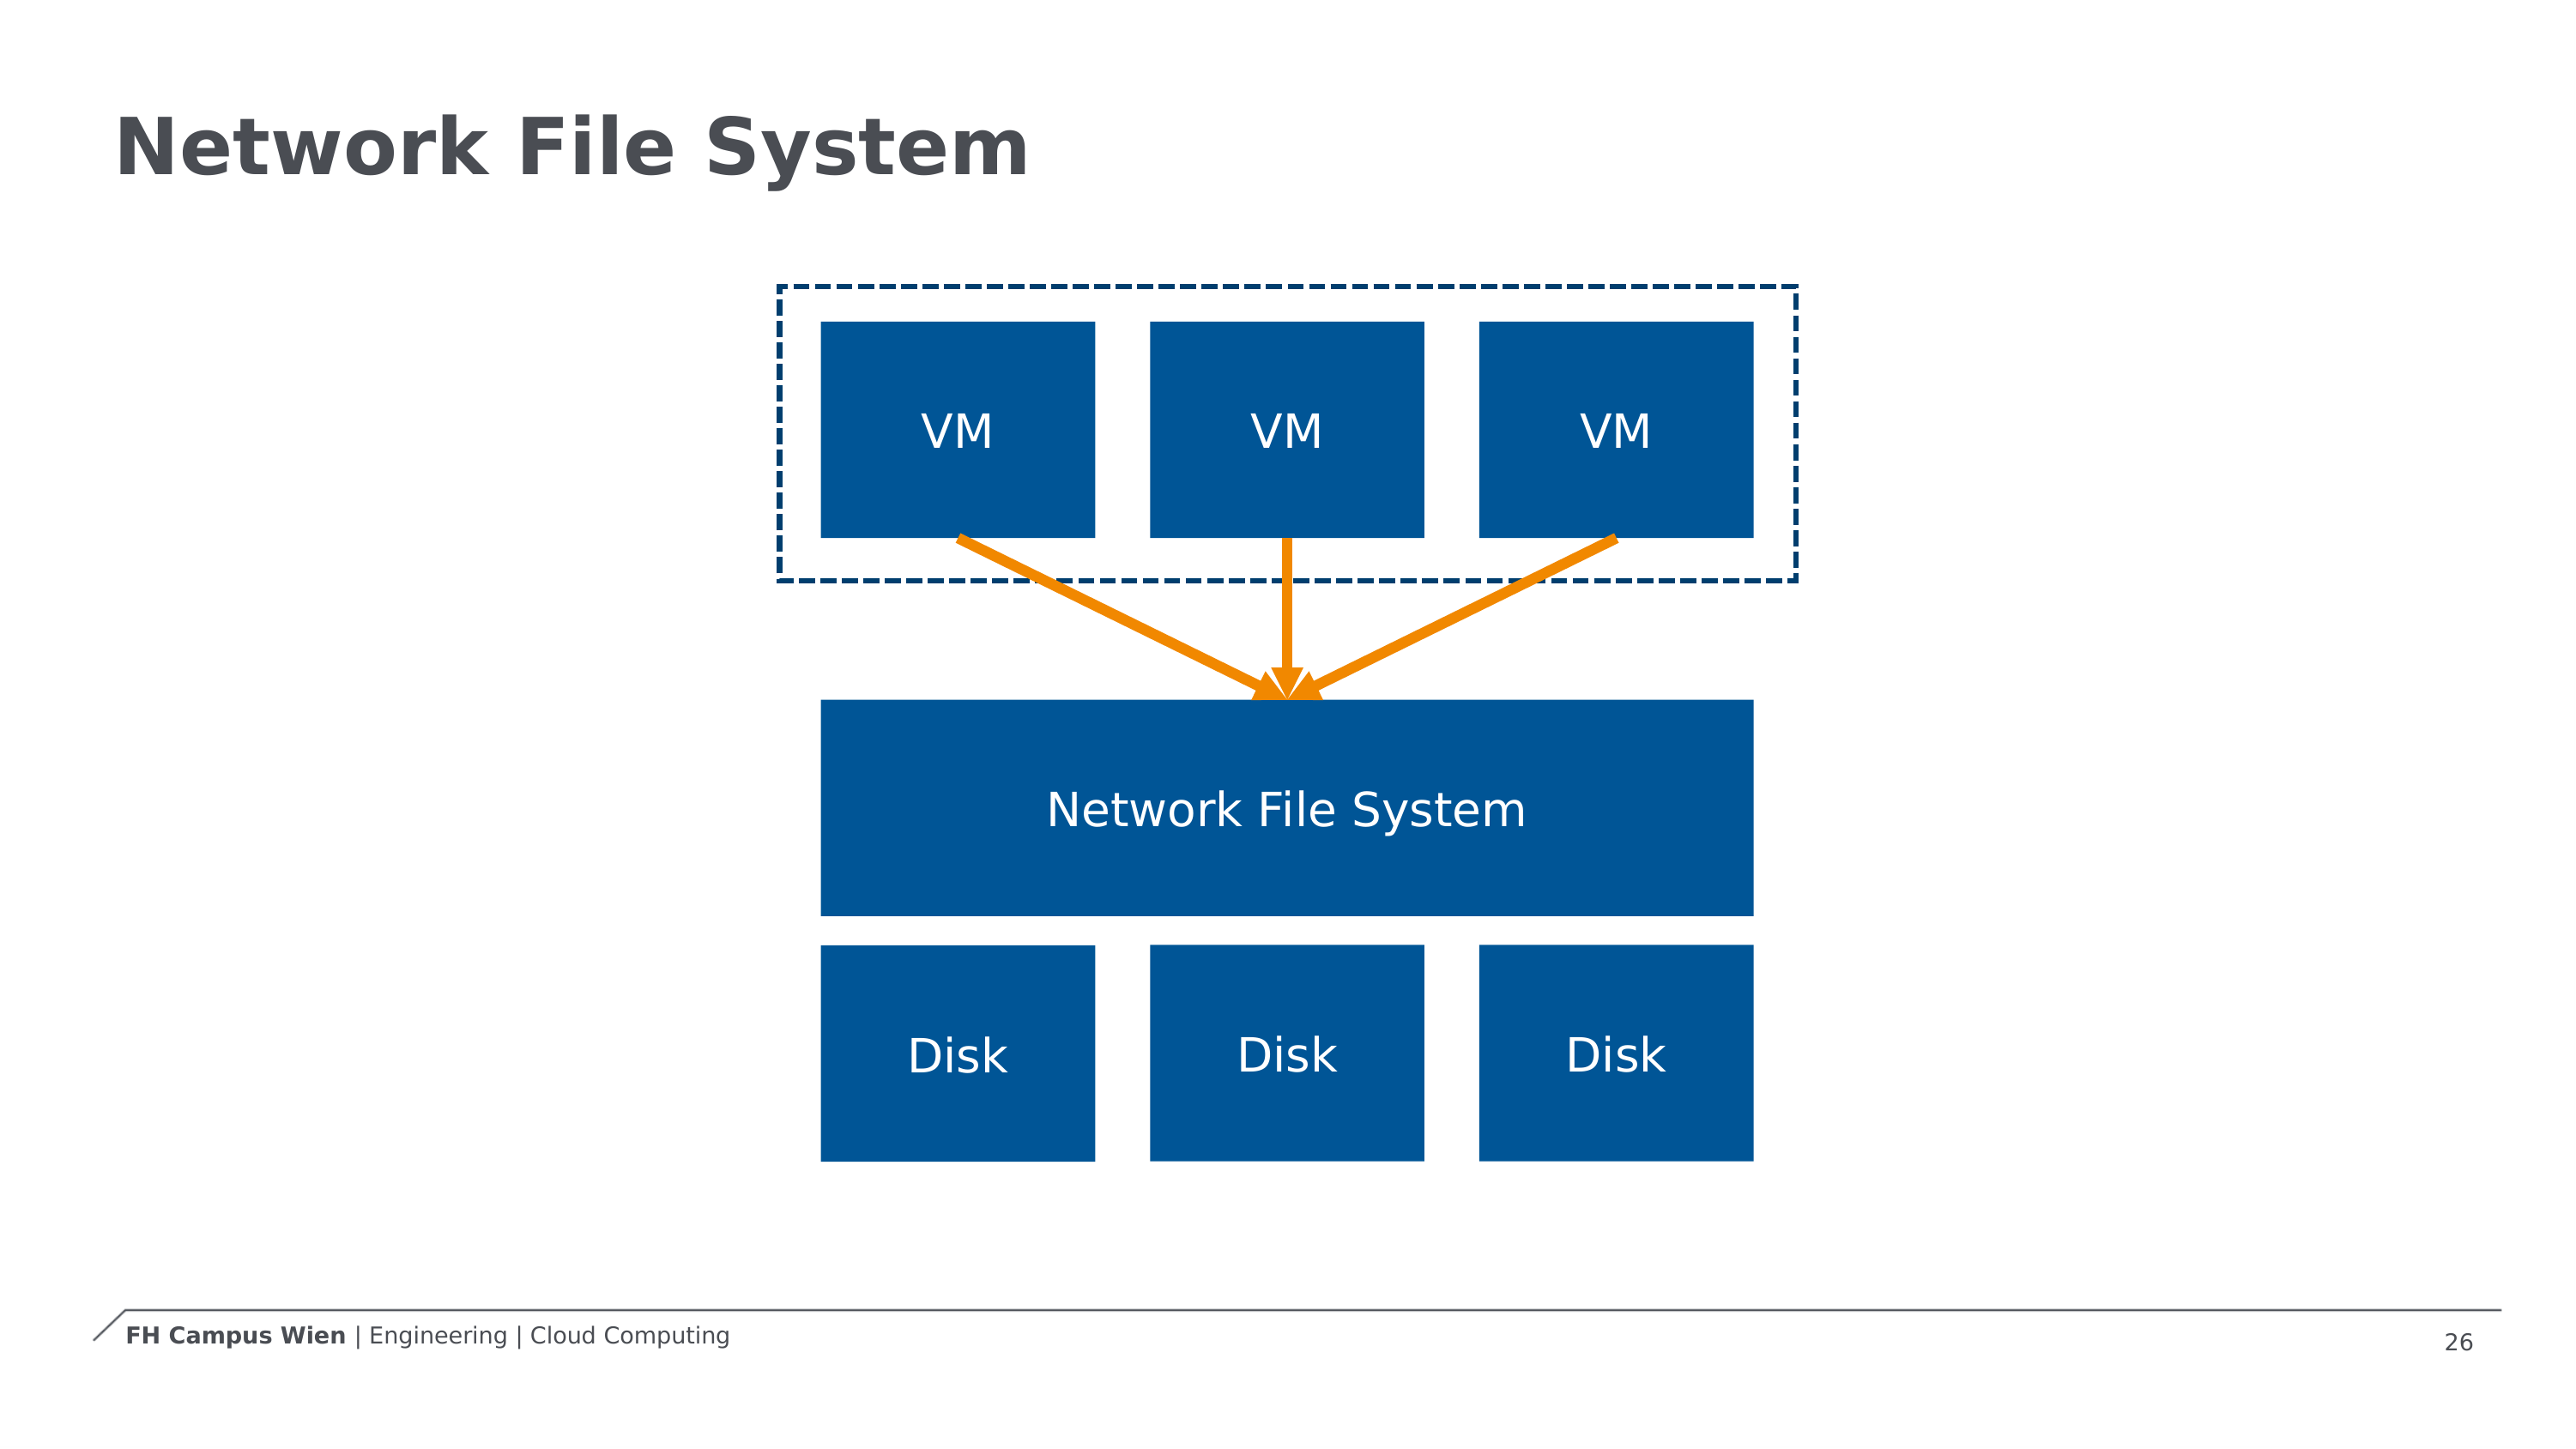

# Network File System

VM
VM
VM
Network File System
Disk
Disk
Disk